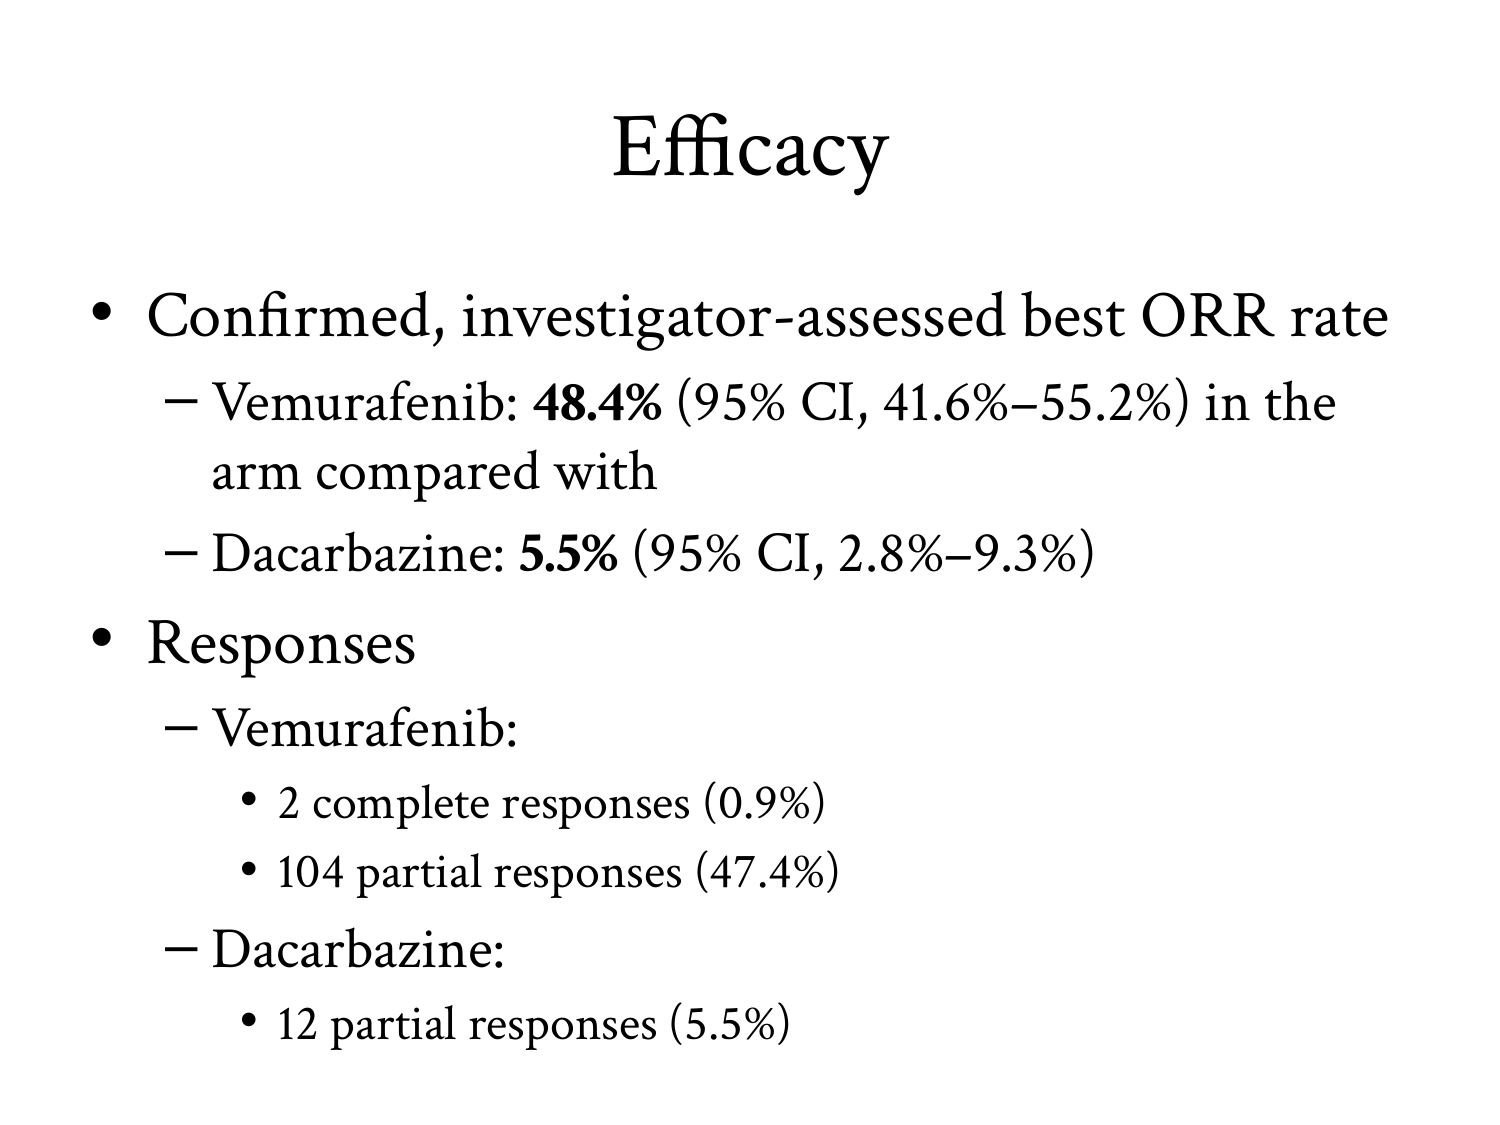

# Efficacy
Confirmed, investigator-assessed best ORR rate
Vemurafenib: 48.4% (95% CI, 41.6%–55.2%) in the arm compared with
Dacarbazine: 5.5% (95% CI, 2.8%–9.3%)
Responses
Vemurafenib:
2 complete responses (0.9%)
104 partial responses (47.4%)
Dacarbazine:
12 partial responses (5.5%)